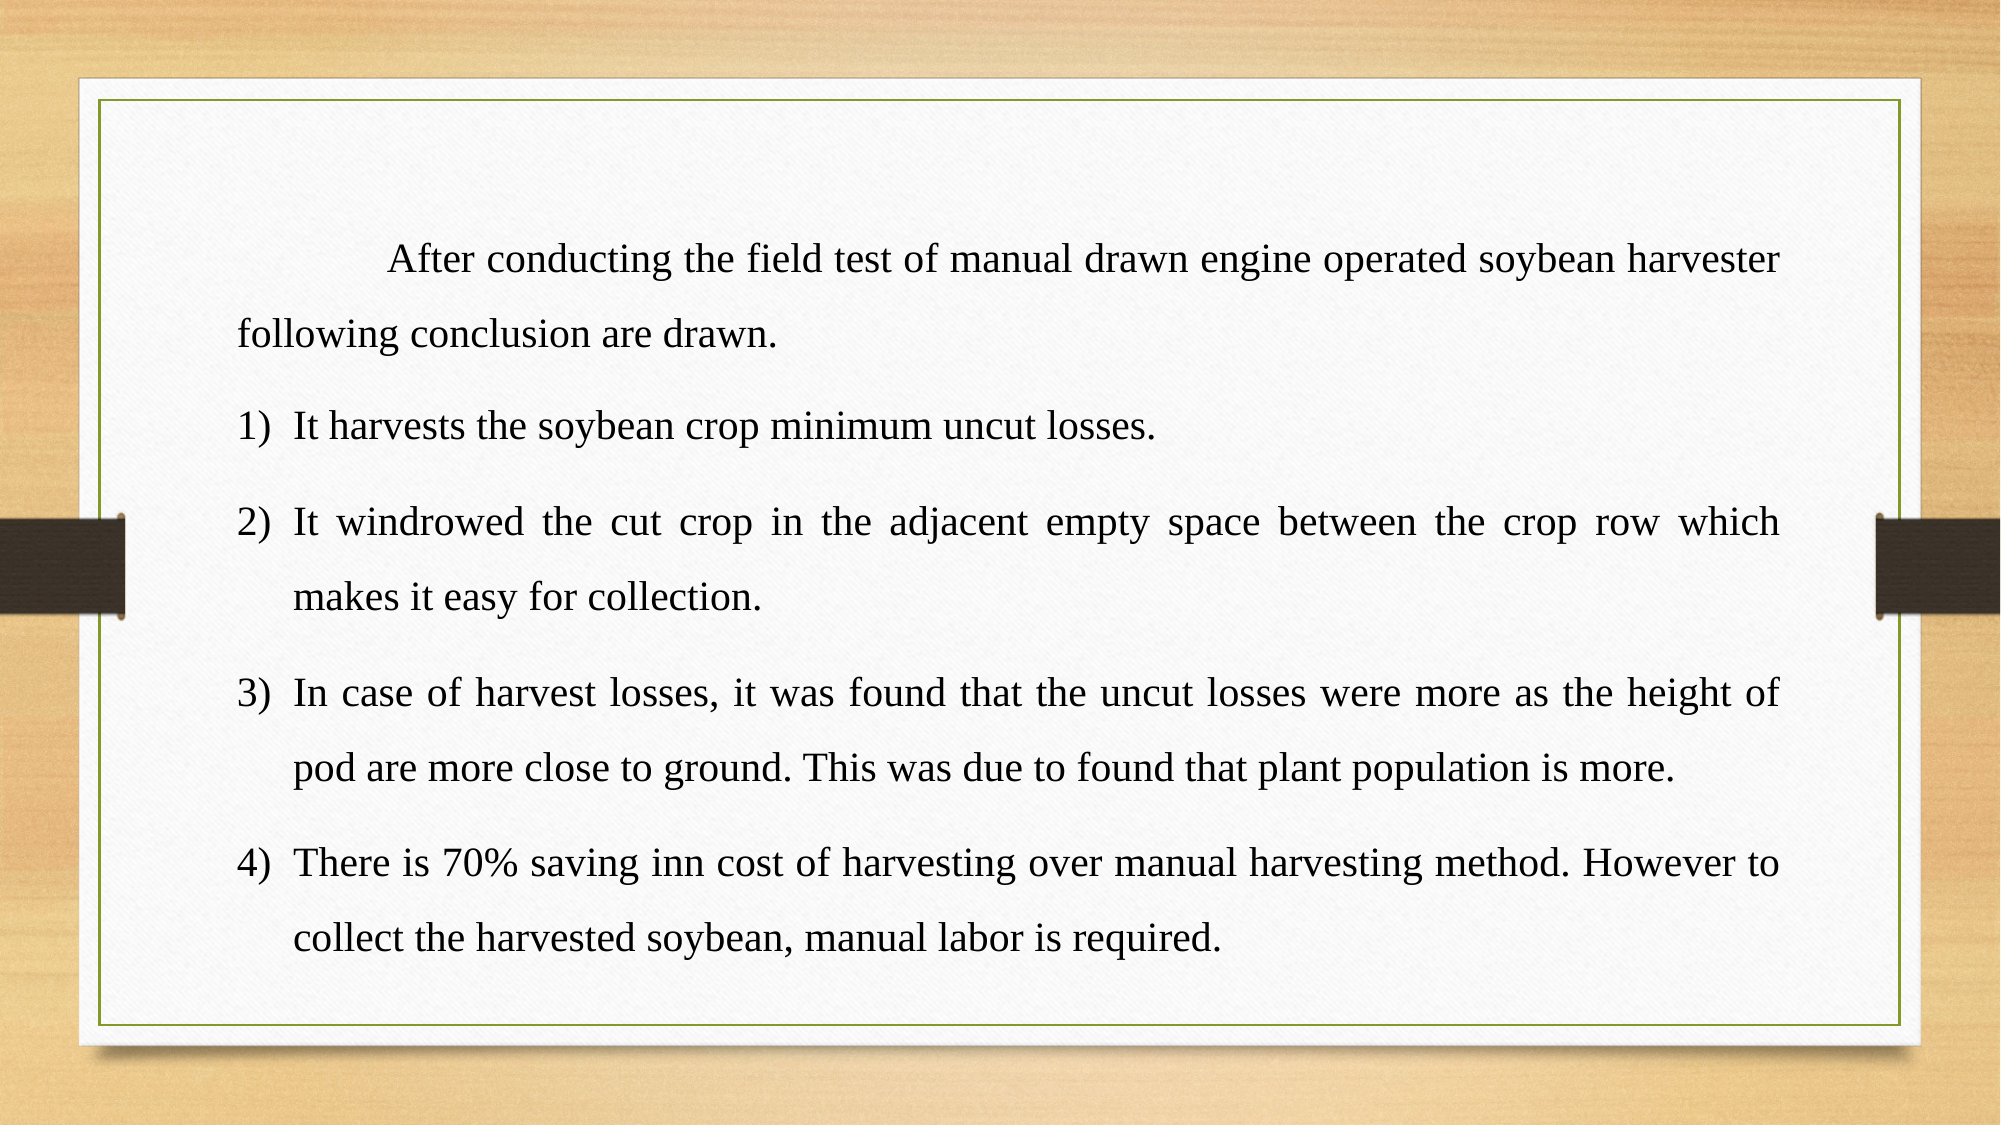

After conducting the field test of manual drawn engine operated soybean harvester following conclusion are drawn.
It harvests the soybean crop minimum uncut losses.
It windrowed the cut crop in the adjacent empty space between the crop row which makes it easy for collection.
In case of harvest losses, it was found that the uncut losses were more as the height of pod are more close to ground. This was due to found that plant population is more.
There is 70% saving inn cost of harvesting over manual harvesting method. However to collect the harvested soybean, manual labor is required.